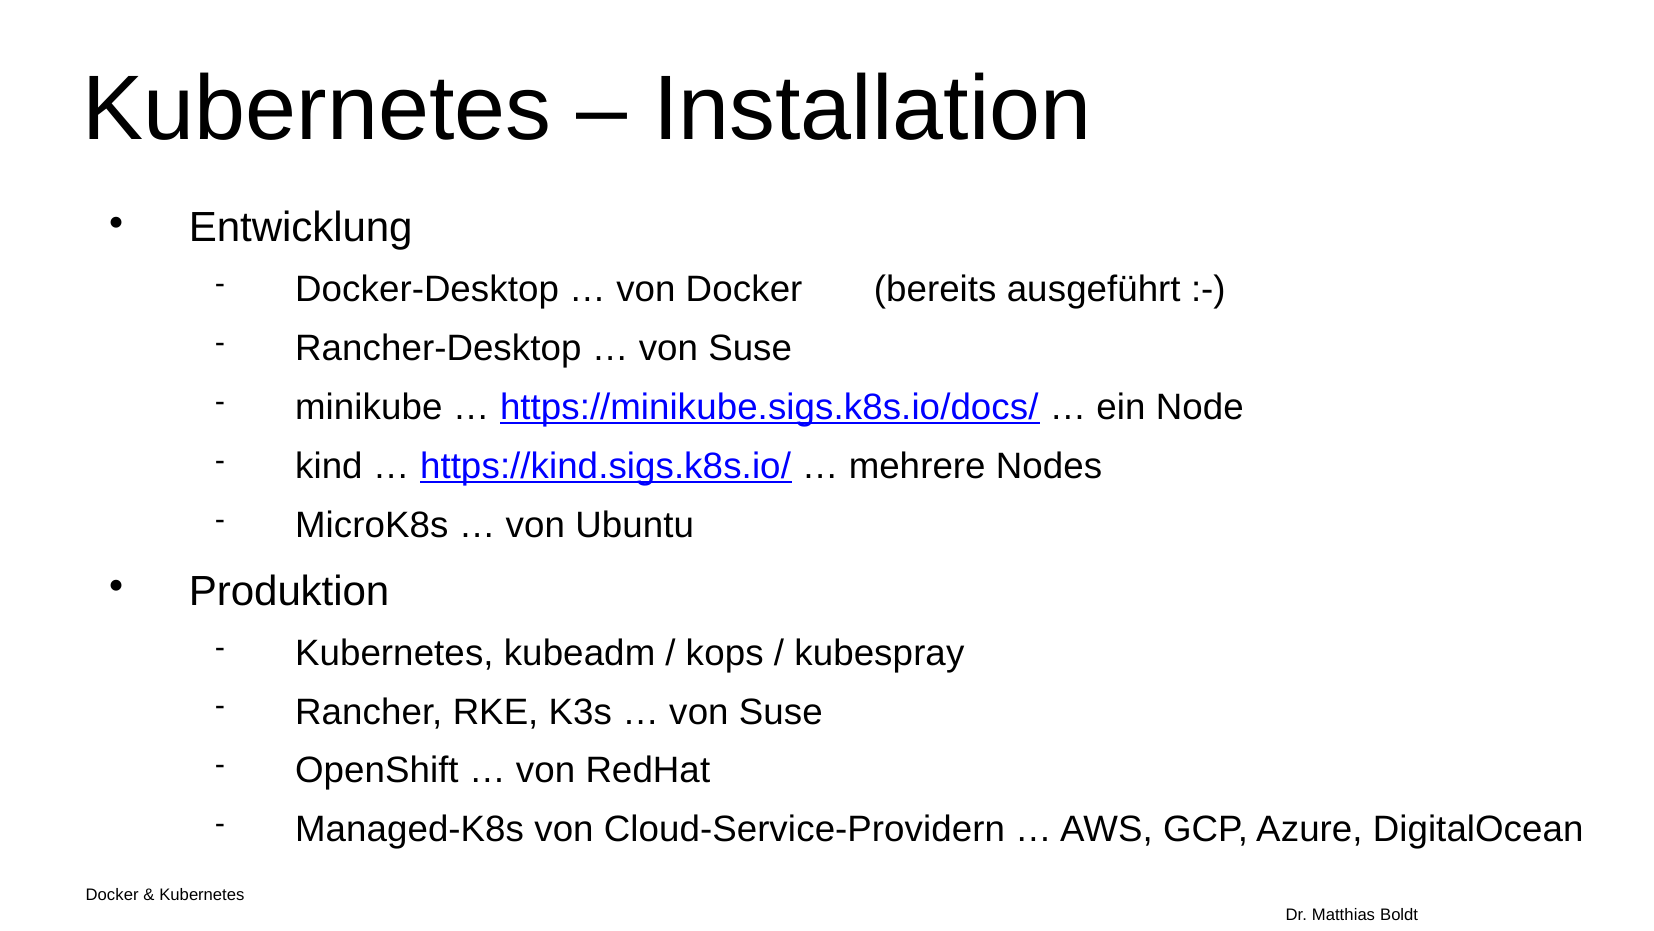

Kubernetes – Installation
Entwicklung
Docker-Desktop … von Docker       (bereits ausgeführt :-)
Rancher-Desktop … von Suse
minikube … https://minikube.sigs.k8s.io/docs/ … ein Node
kind … https://kind.sigs.k8s.io/ … mehrere Nodes
MicroK8s … von Ubuntu
Produktion
Kubernetes, kubeadm / kops / kubespray
Rancher, RKE, K3s … von Suse
OpenShift … von RedHat
Managed-K8s von Cloud-Service-Providern … AWS, GCP, Azure, DigitalOcean

Docker & Kubernetes																Dr. Matthias Boldt